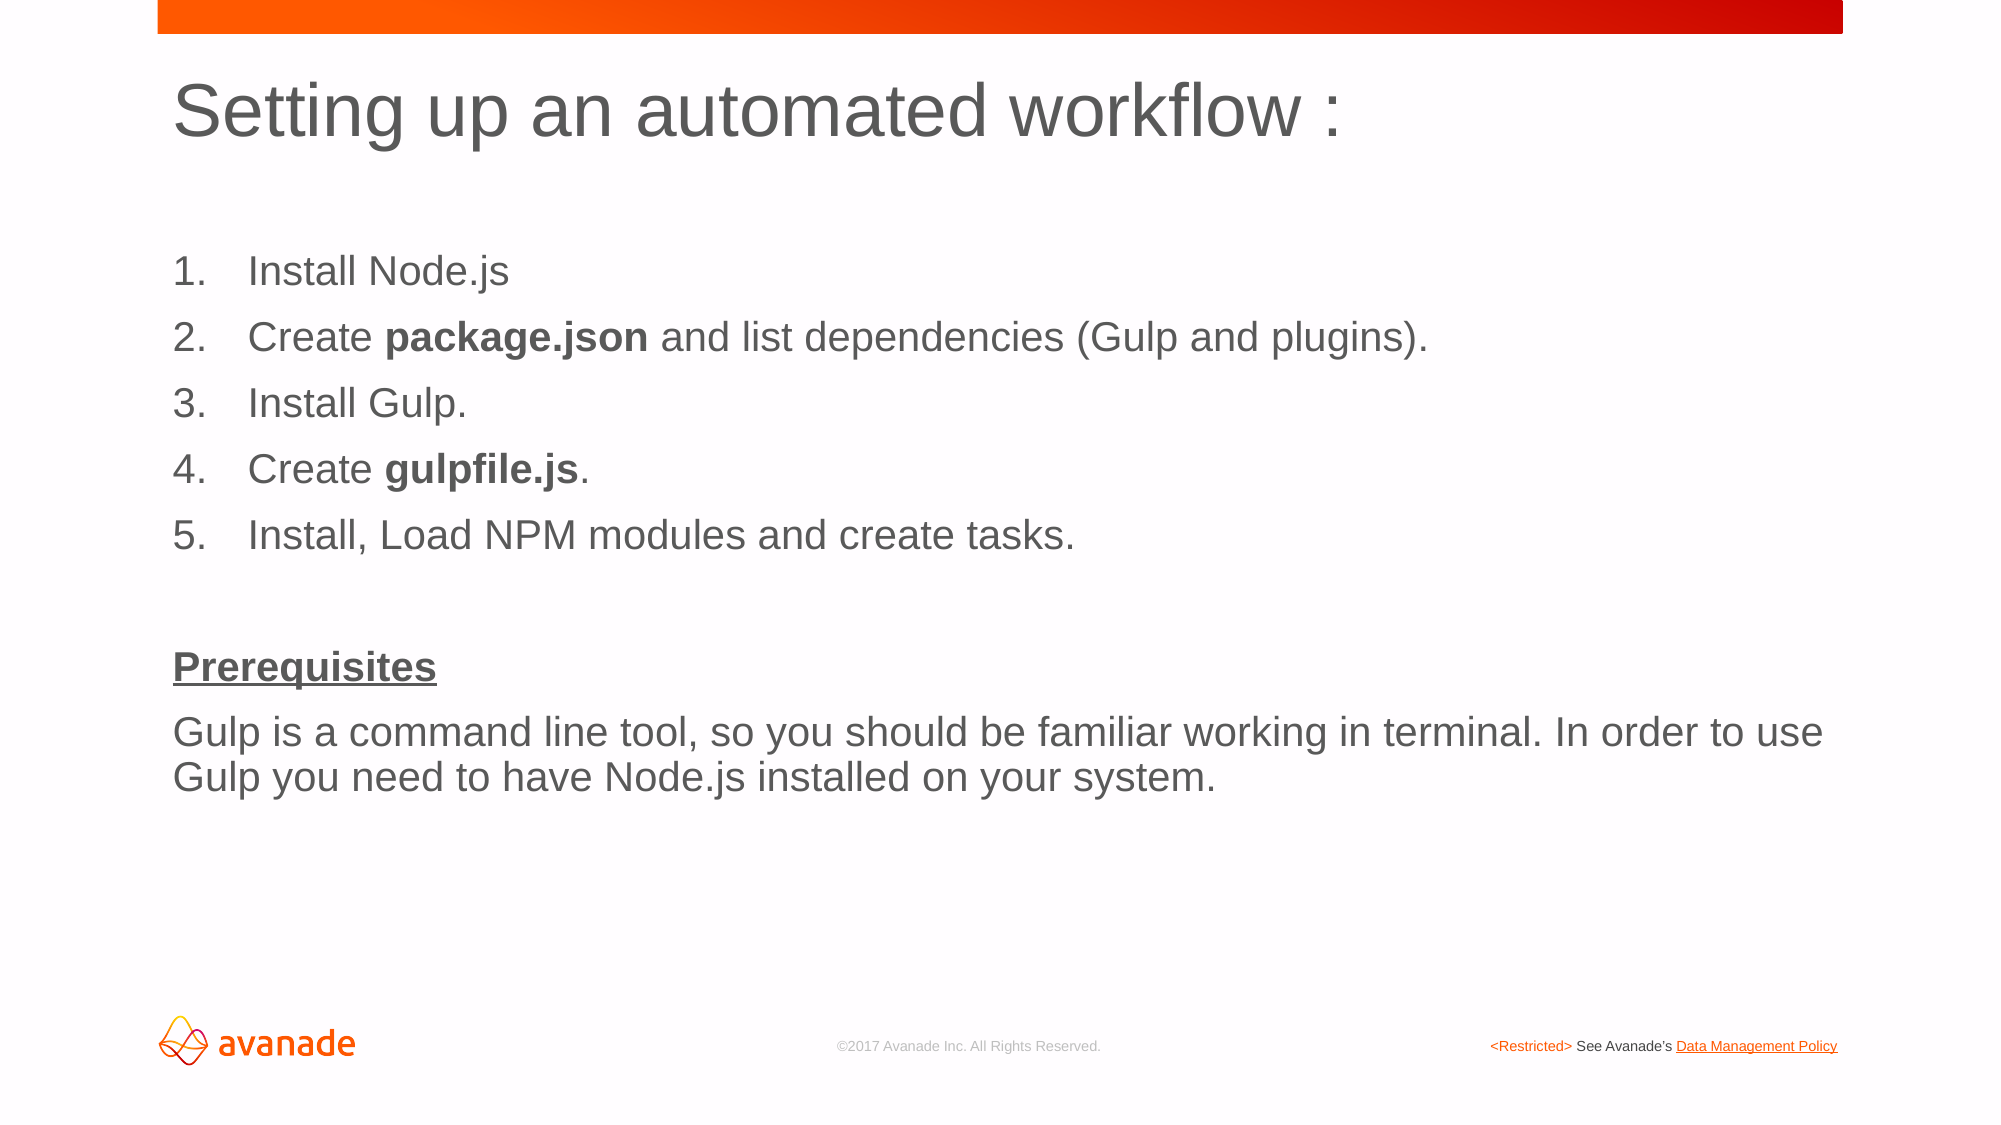

# Setting up an automated workflow :

Install Node.js
Create package.json and list dependencies (Gulp and plugins).
Install Gulp.
Create gulpfile.js.
Install, Load NPM modules and create tasks.

Prerequisites
Gulp is a command line tool, so you should be familiar working in terminal. In order to use Gulp you need to have Node.js installed on your system.